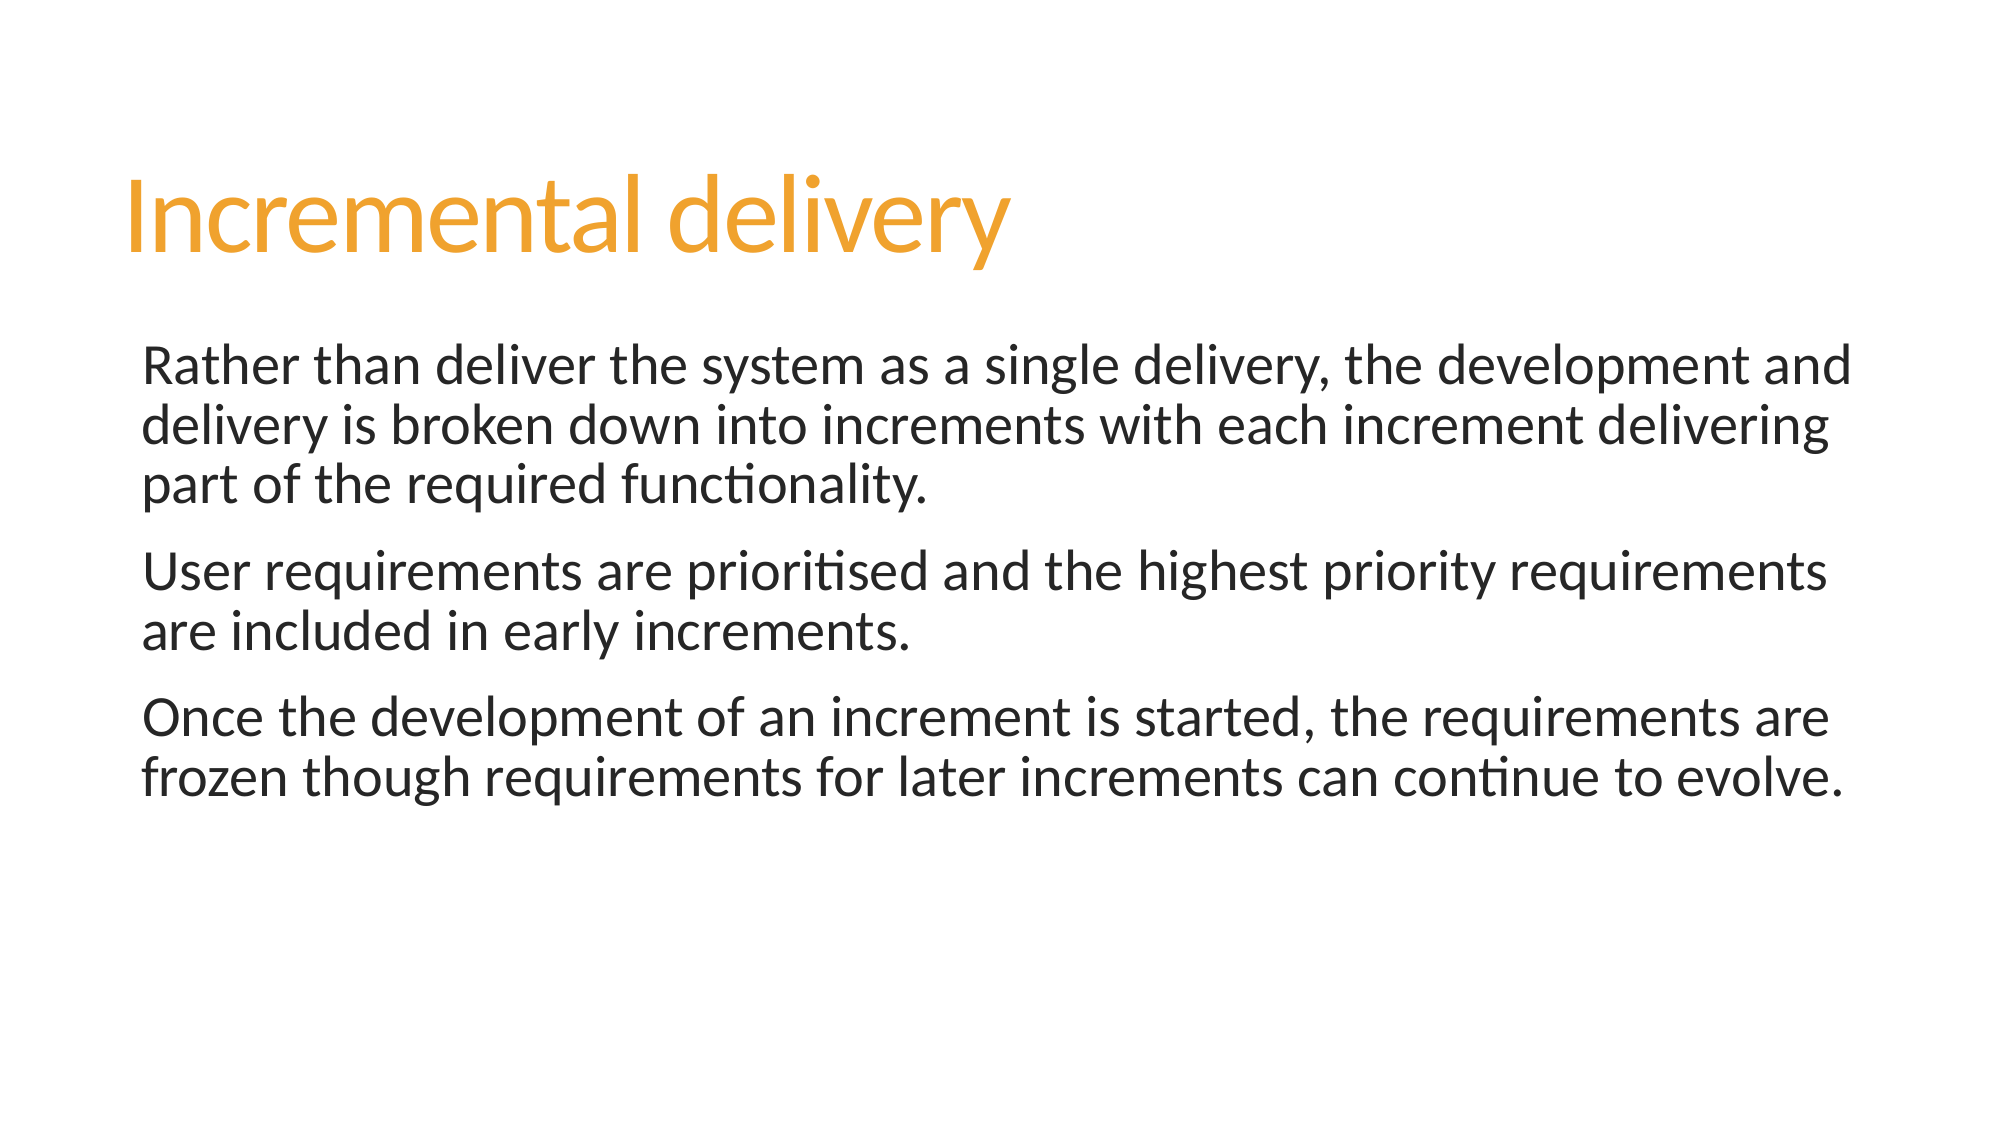

# Incremental delivery
Rather than deliver the system as a single delivery, the development and delivery is broken down into increments with each increment delivering part of the required functionality.
User requirements are prioritised and the highest priority requirements are included in early increments.
Once the development of an increment is started, the requirements are frozen though requirements for later increments can continue to evolve.